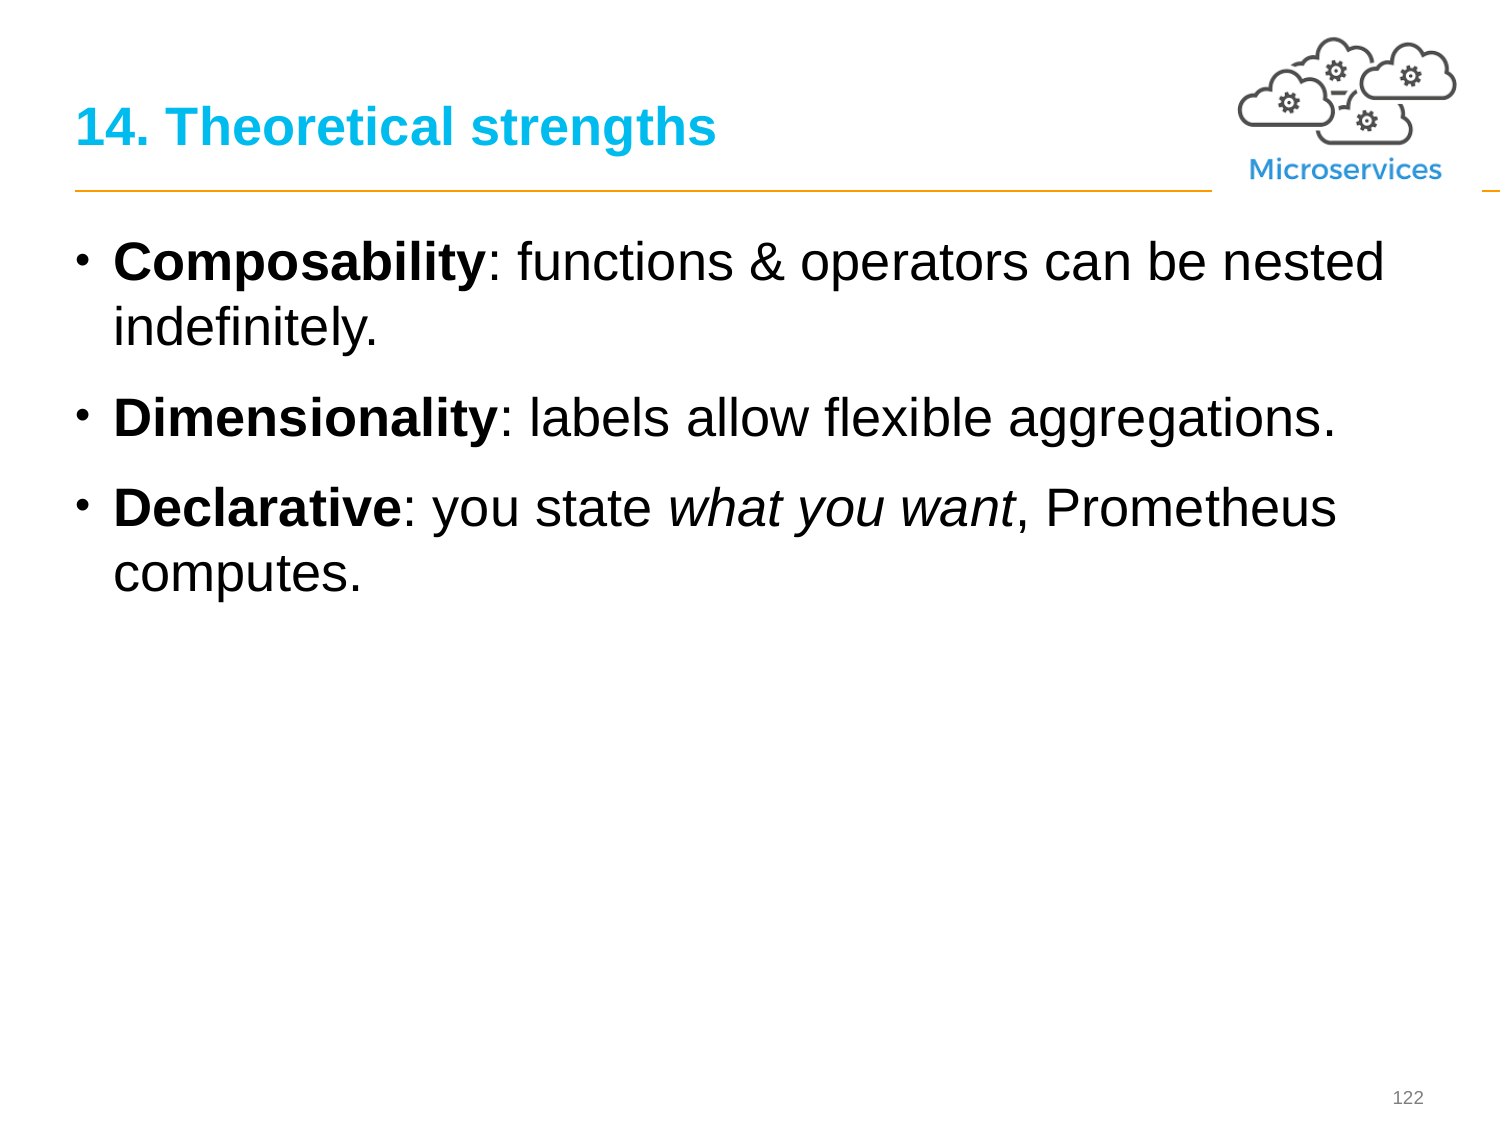

# 14. Theoretical strengths
Composability: functions & operators can be nested indefinitely.
Dimensionality: labels allow flexible aggregations.
Declarative: you state what you want, Prometheus computes.